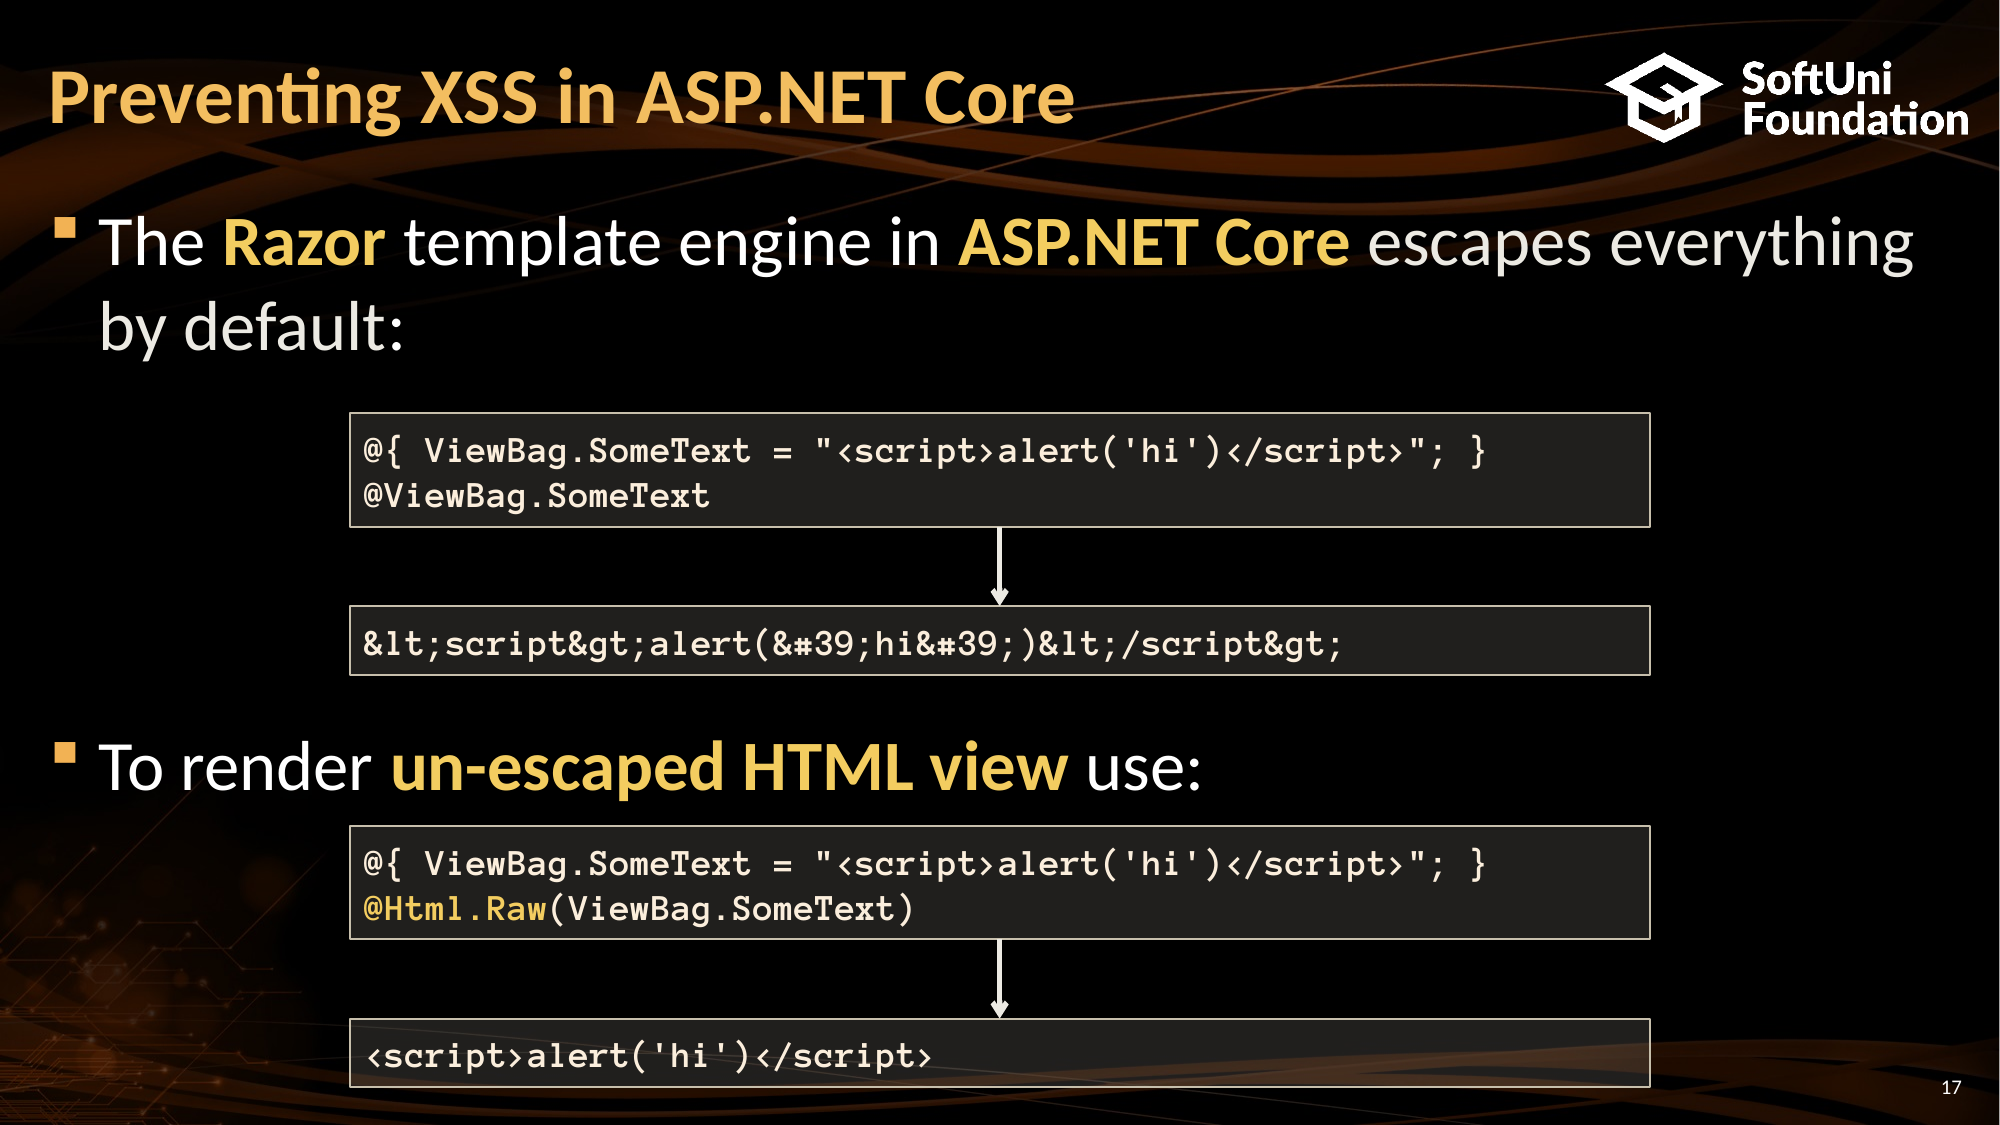

# Preventing XSS in ASP.NET Core
The Razor template engine in ASP.NET Core escapes everything by default:

To render un-escaped HTML view use:
@{ ViewBag.SomeText = "<script>alert('hi')</script>"; }
@ViewBag.SomeText
&lt;script&gt;alert(&#39;hi&#39;)&lt;/script&gt;
@{ ViewBag.SomeText = "<script>alert('hi')</script>"; }
@Html.Raw(ViewBag.SomeText)
<script>alert('hi')</script>
17